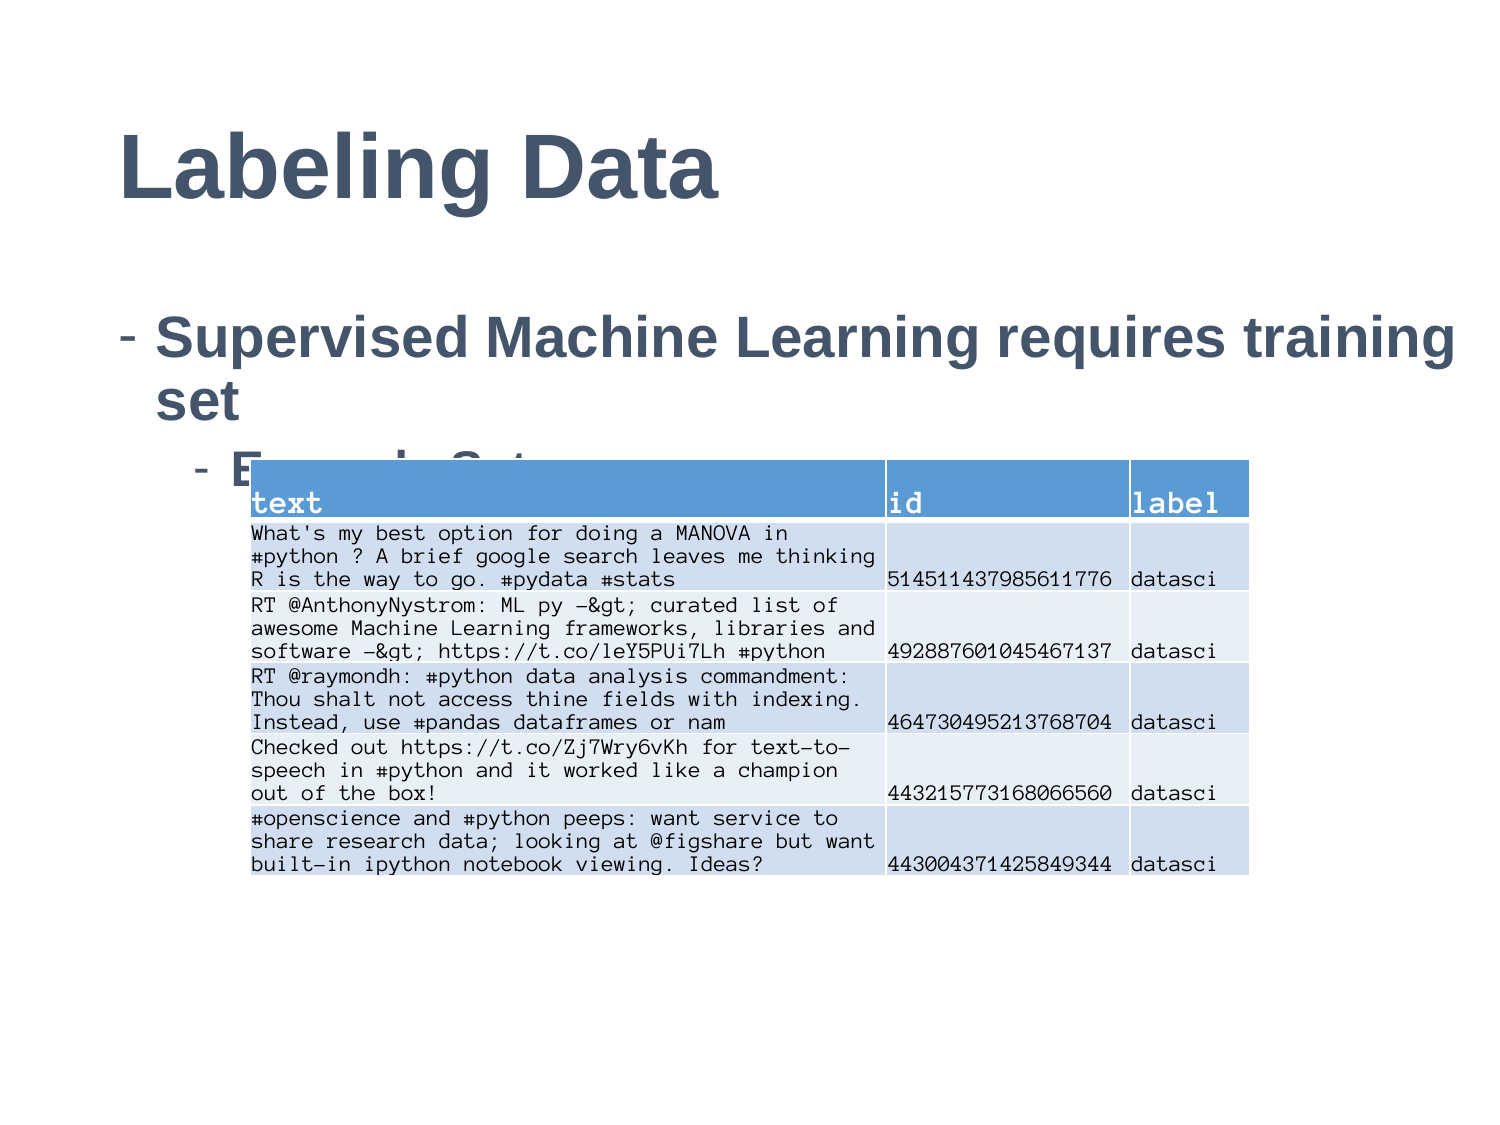

# Labeling Data
Supervised Machine Learning requires training set
Example Set
| text | id | label |
| --- | --- | --- |
| What's my best option for doing a MANOVA in #python ? A brief google search leaves me thinking R is the way to go. #pydata #stats | 514511437985611776 | datasci |
| RT @AnthonyNystrom: ML py -&gt; curated list of awesome Machine Learning frameworks, libraries and software -&gt; https://t.co/leY5PUi7Lh #python | 492887601045467137 | datasci |
| RT @raymondh: #python data analysis commandment: Thou shalt not access thine fields with indexing. Instead, use #pandas dataframes or nam | 464730495213768704 | datasci |
| Checked out https://t.co/Zj7Wry6vKh for text-to-speech in #python and it worked like a champion out of the box! | 443215773168066560 | datasci |
| #openscience and #python peeps: want service to share research data; looking at @figshare but want built-in ipython notebook viewing. Ideas? | 443004371425849344 | datasci |